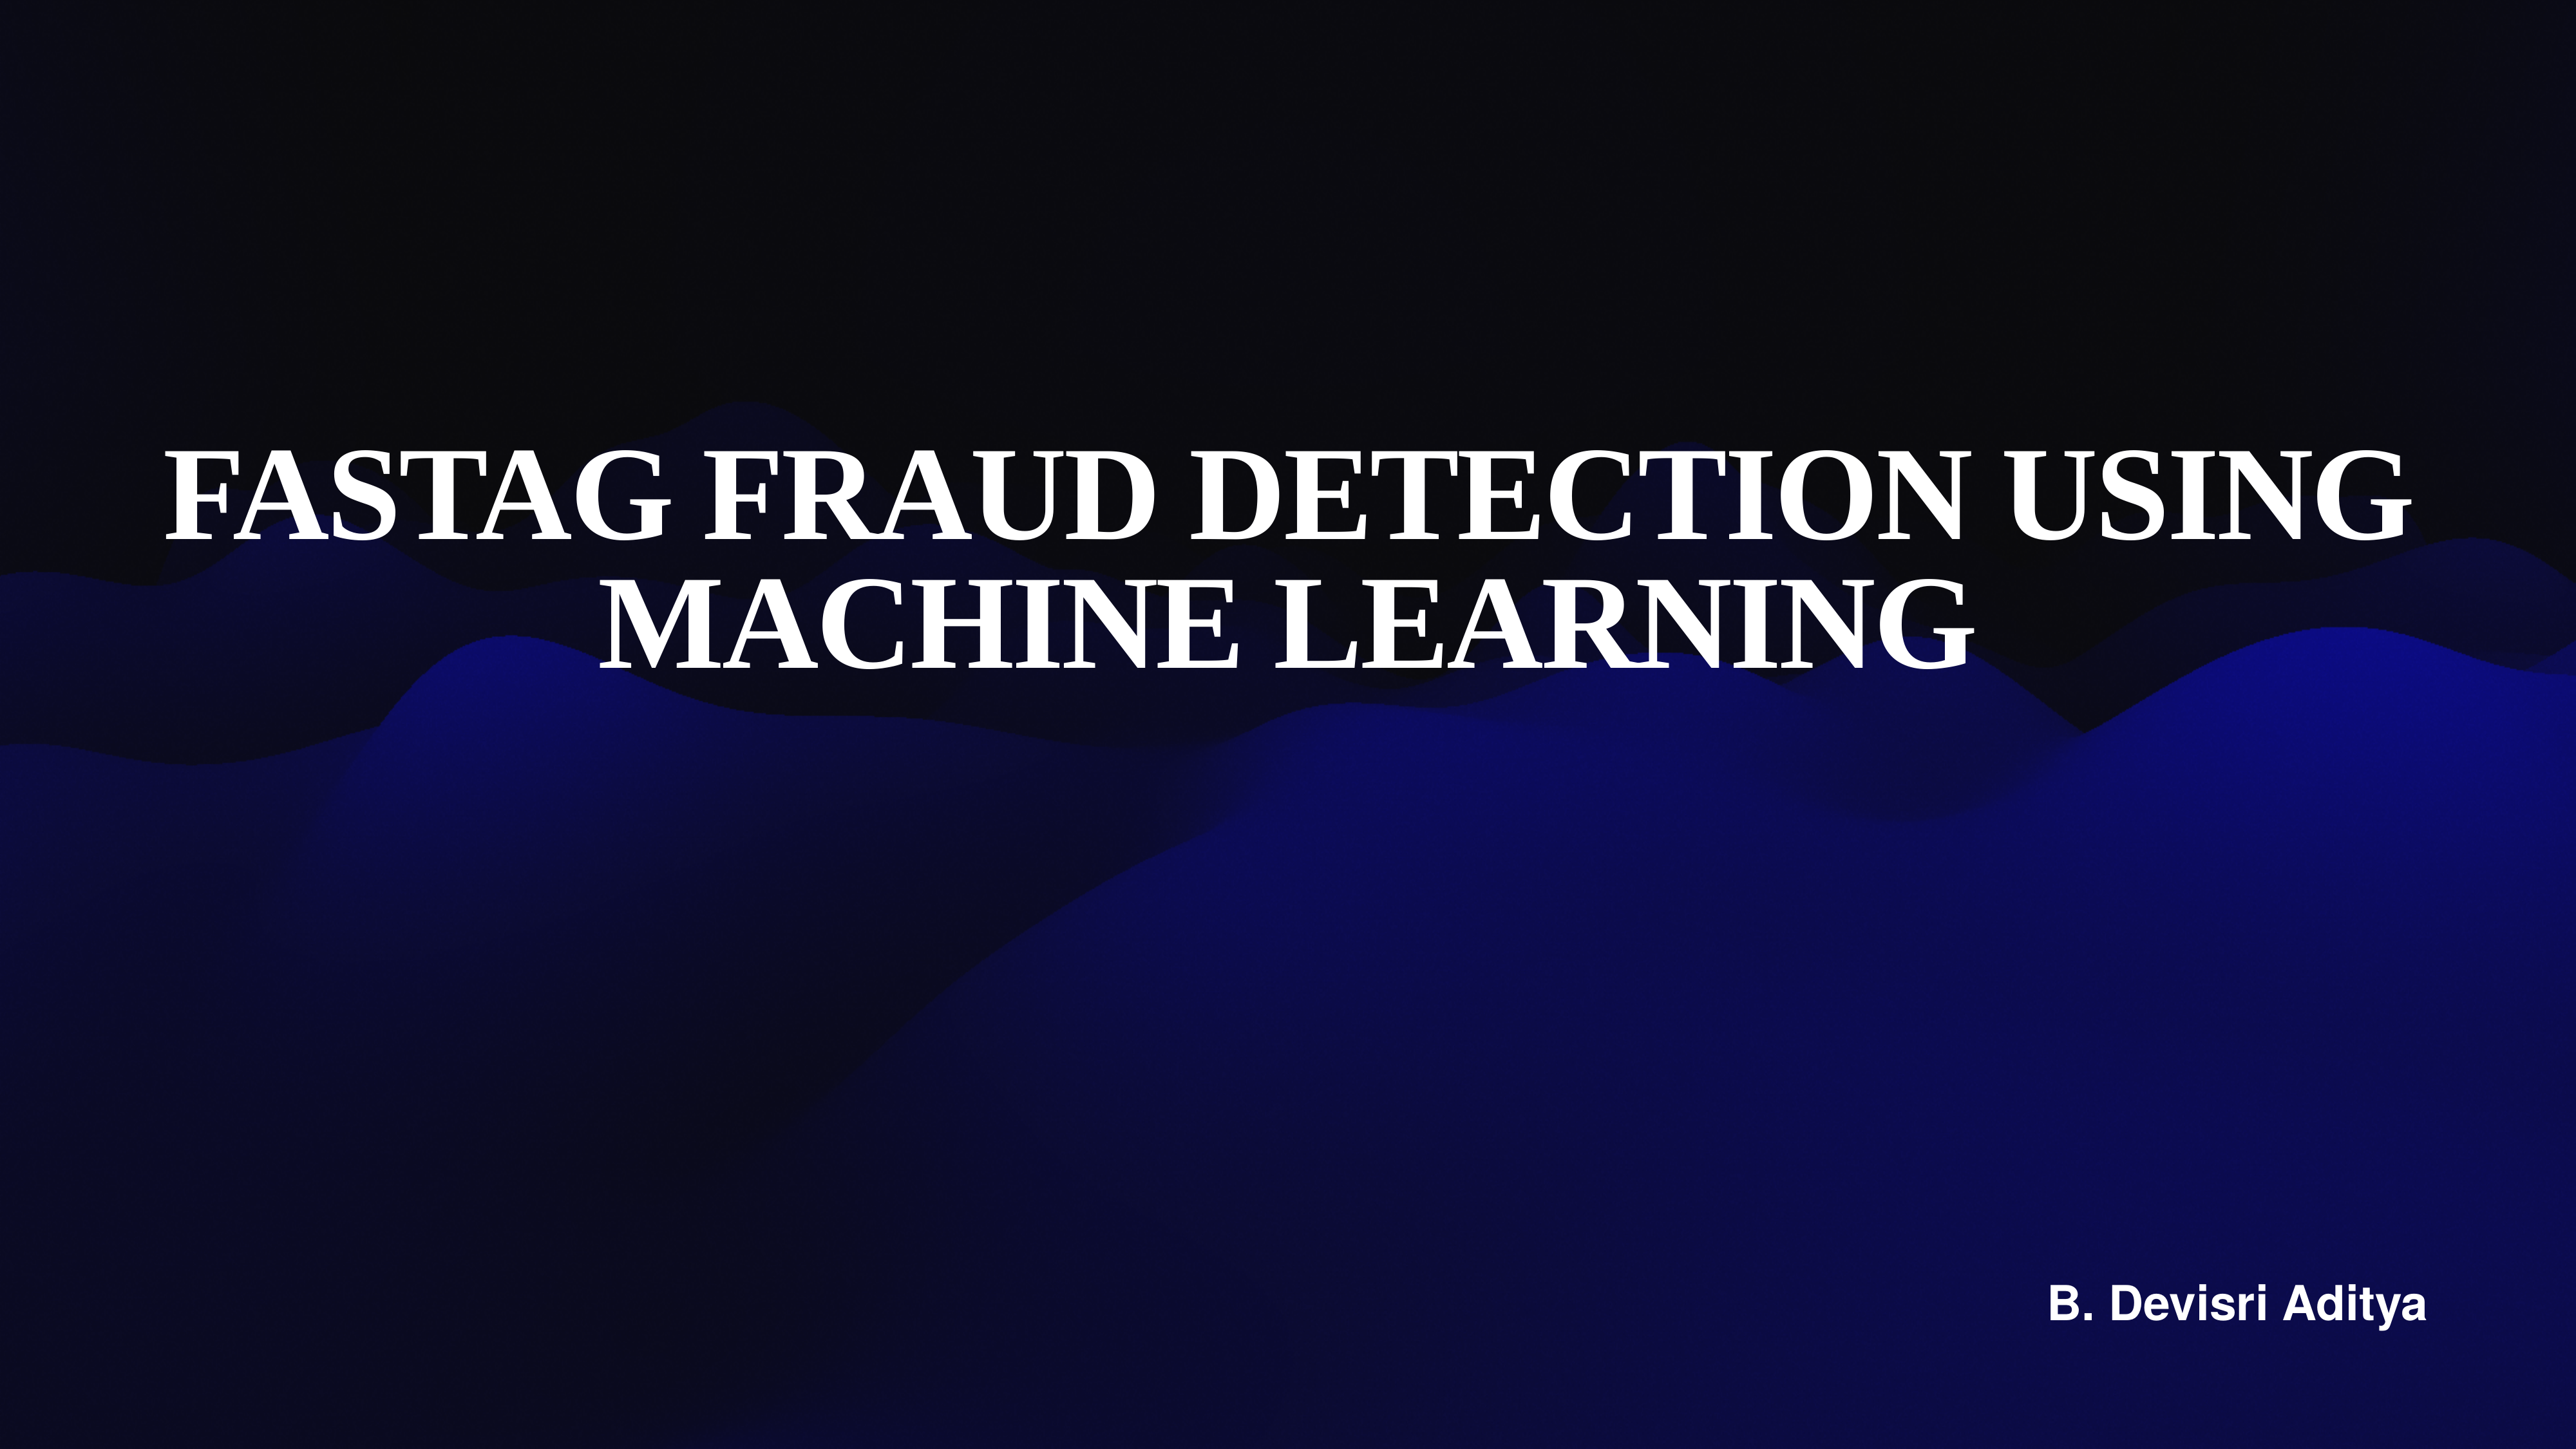

# FASTAG FRAUD DETECTION USING MACHINE LEARNING
B. Devisri Aditya